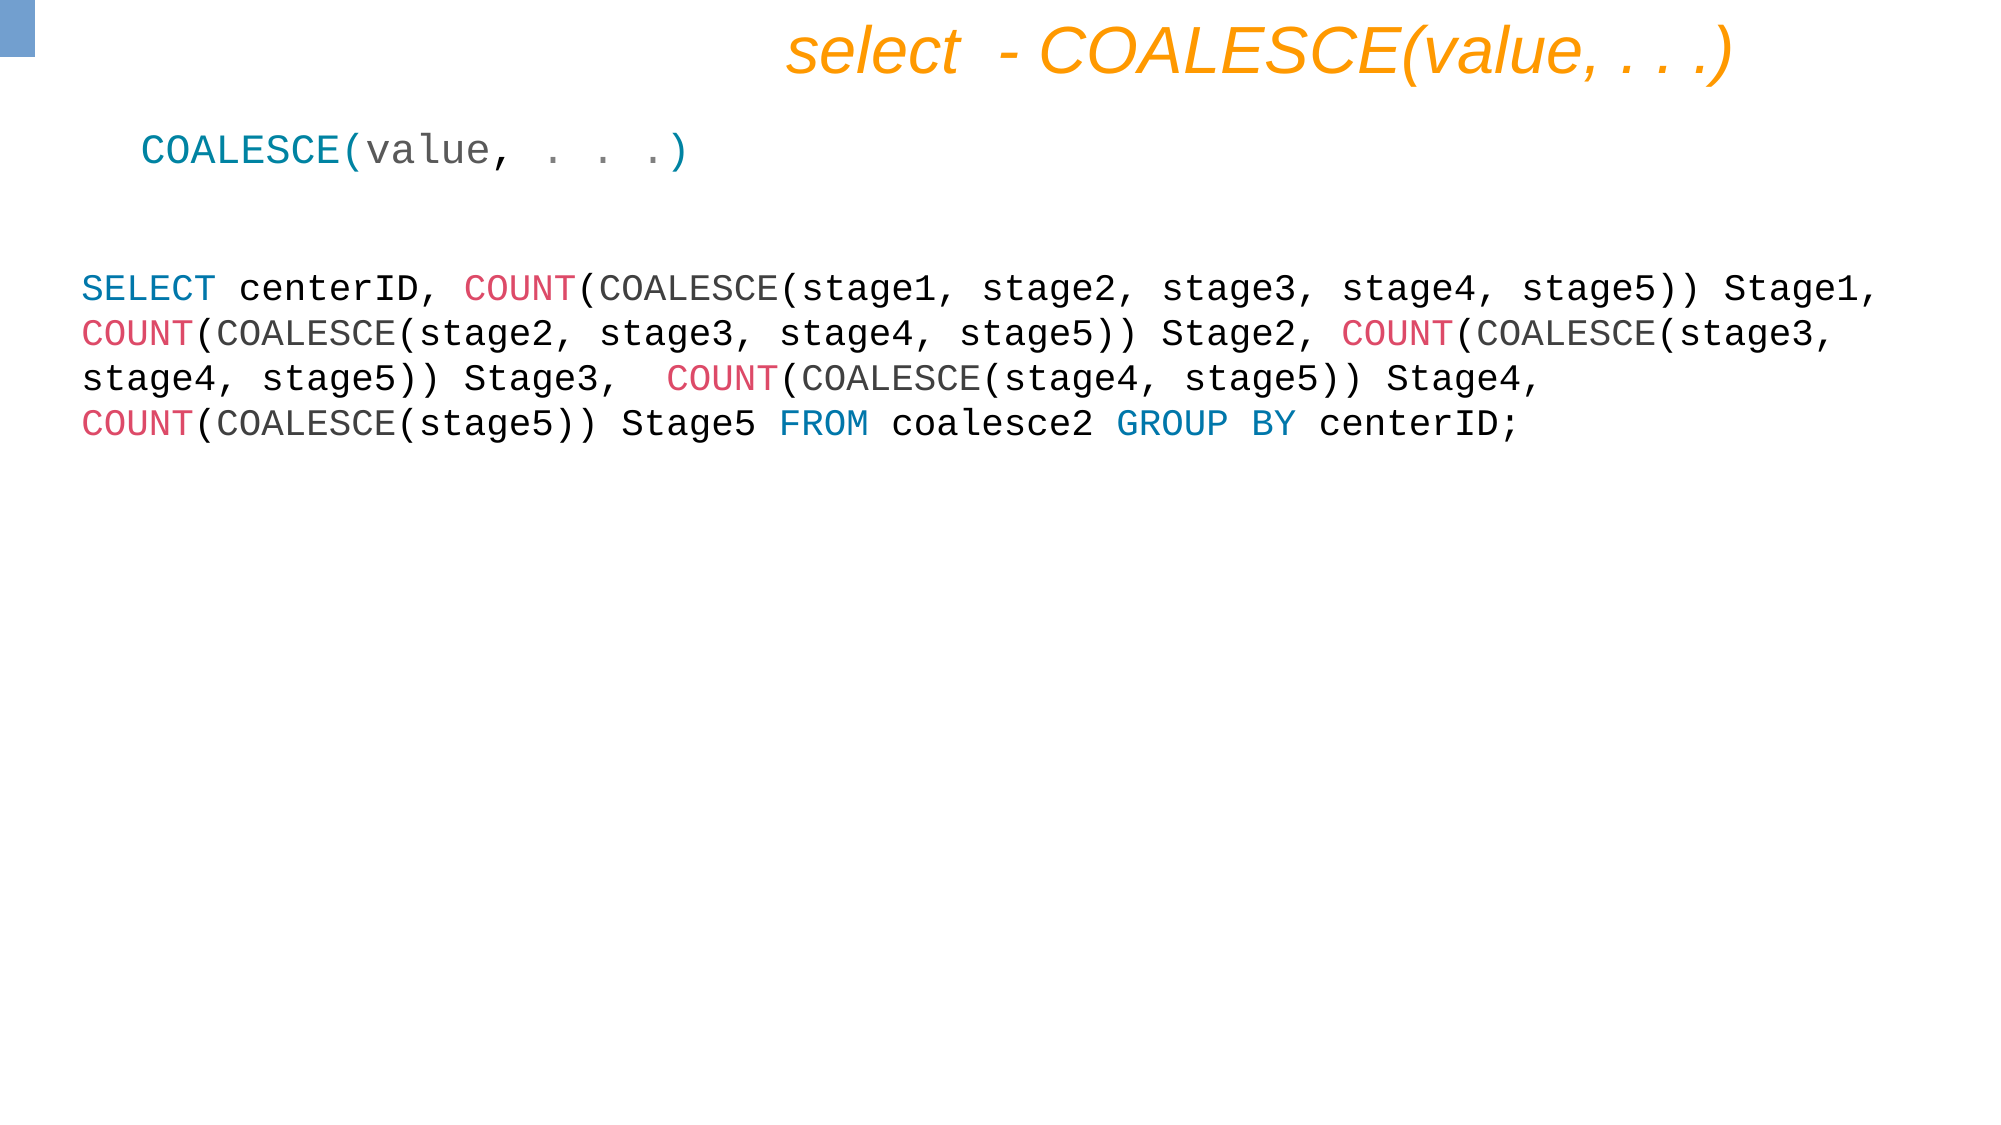

select  - COALESCE(value, . . .)
COALESCE(value, . . .)
SELECT centerID, COUNT(COALESCE(stage1, stage2, stage3, stage4, stage5)) Stage1, COUNT(COALESCE(stage2, stage3, stage4, stage5)) Stage2, COUNT(COALESCE(stage3, stage4, stage5)) Stage3,  COUNT(COALESCE(stage4, stage5)) Stage4,  COUNT(COALESCE(stage5)) Stage5 FROM coalesce2 GROUP BY centerID;